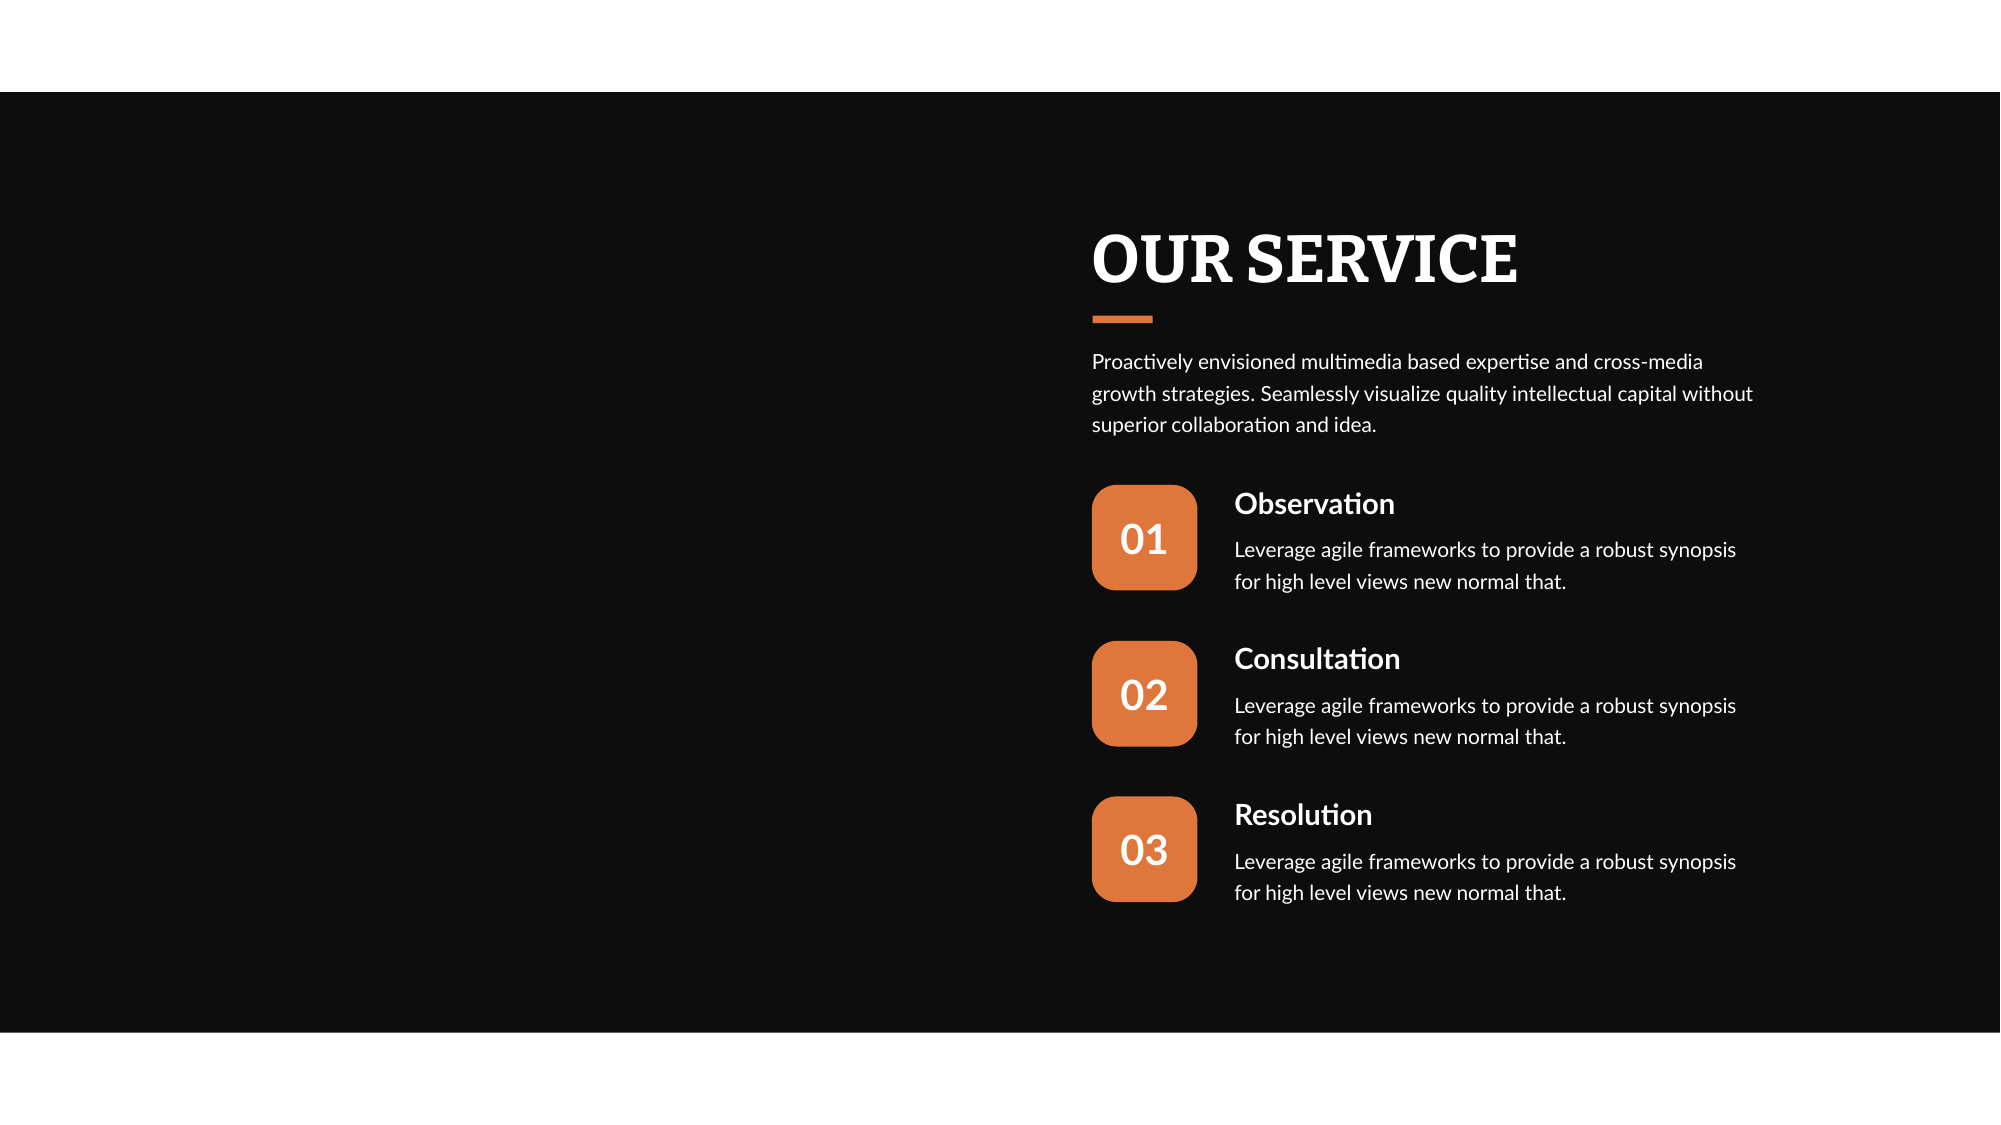

OUR SERVICE

Proactively envisioned multimedia based expertise and cross-media growth strategies. Seamlessly visualize quality intellectual capital without superior collaboration and idea.

Observation
01
Leverage agile frameworks to provide a robust synopsis for high level views new normal that.
Consultation

02
Leverage agile frameworks to provide a robust synopsis for high level views new normal that.

Resolution
03
Leverage agile frameworks to provide a robust synopsis for high level views new normal that.